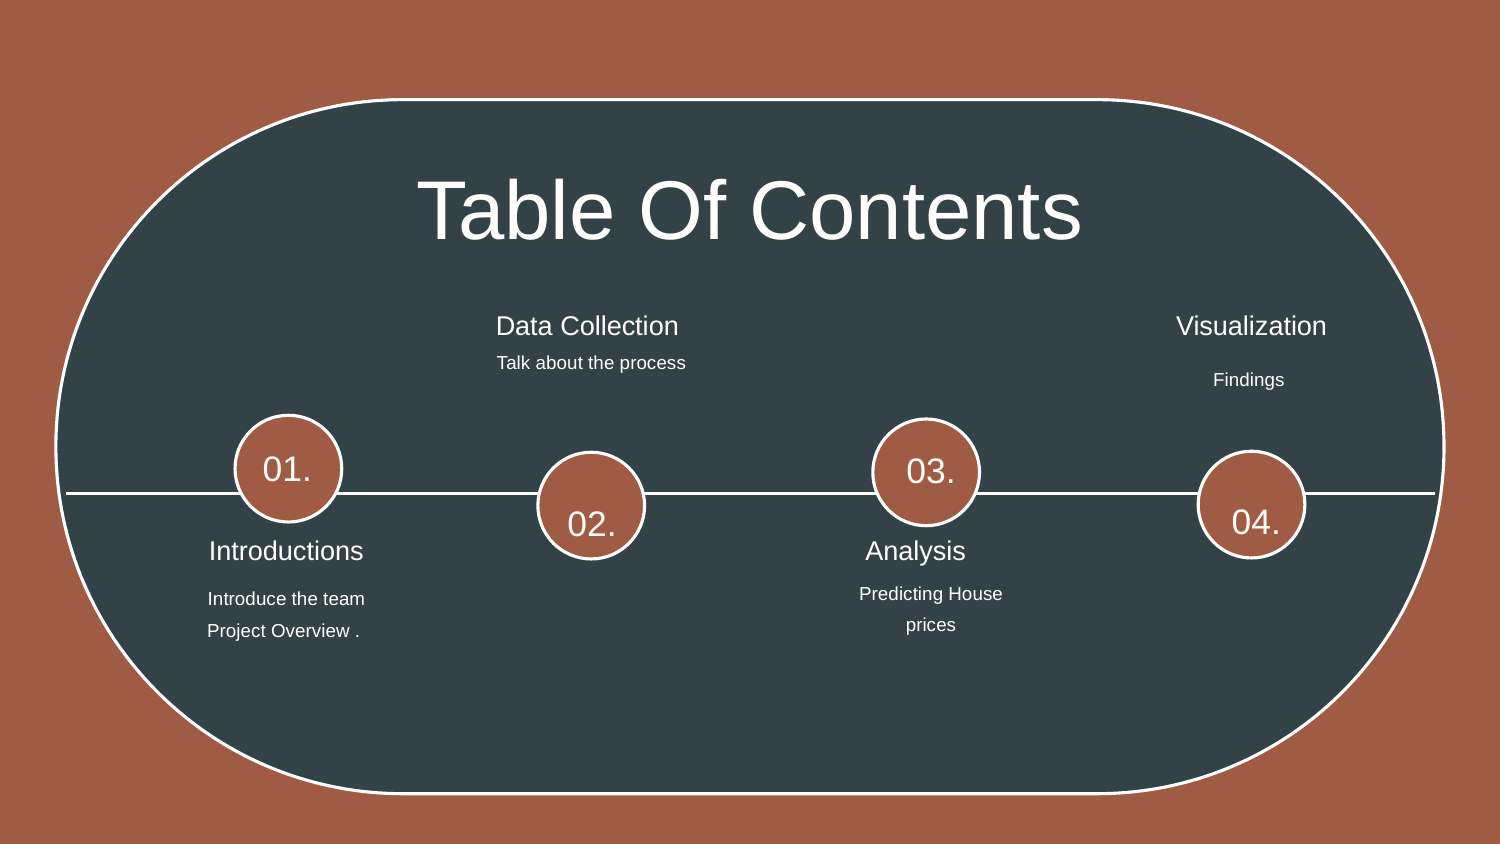

Table Of Contents
Data Collection
Visualization
Talk about the process
Findings

01.
03.

04.
02.
Introductions

Analysis
Predicting House prices
Introduce the team Project Overview .